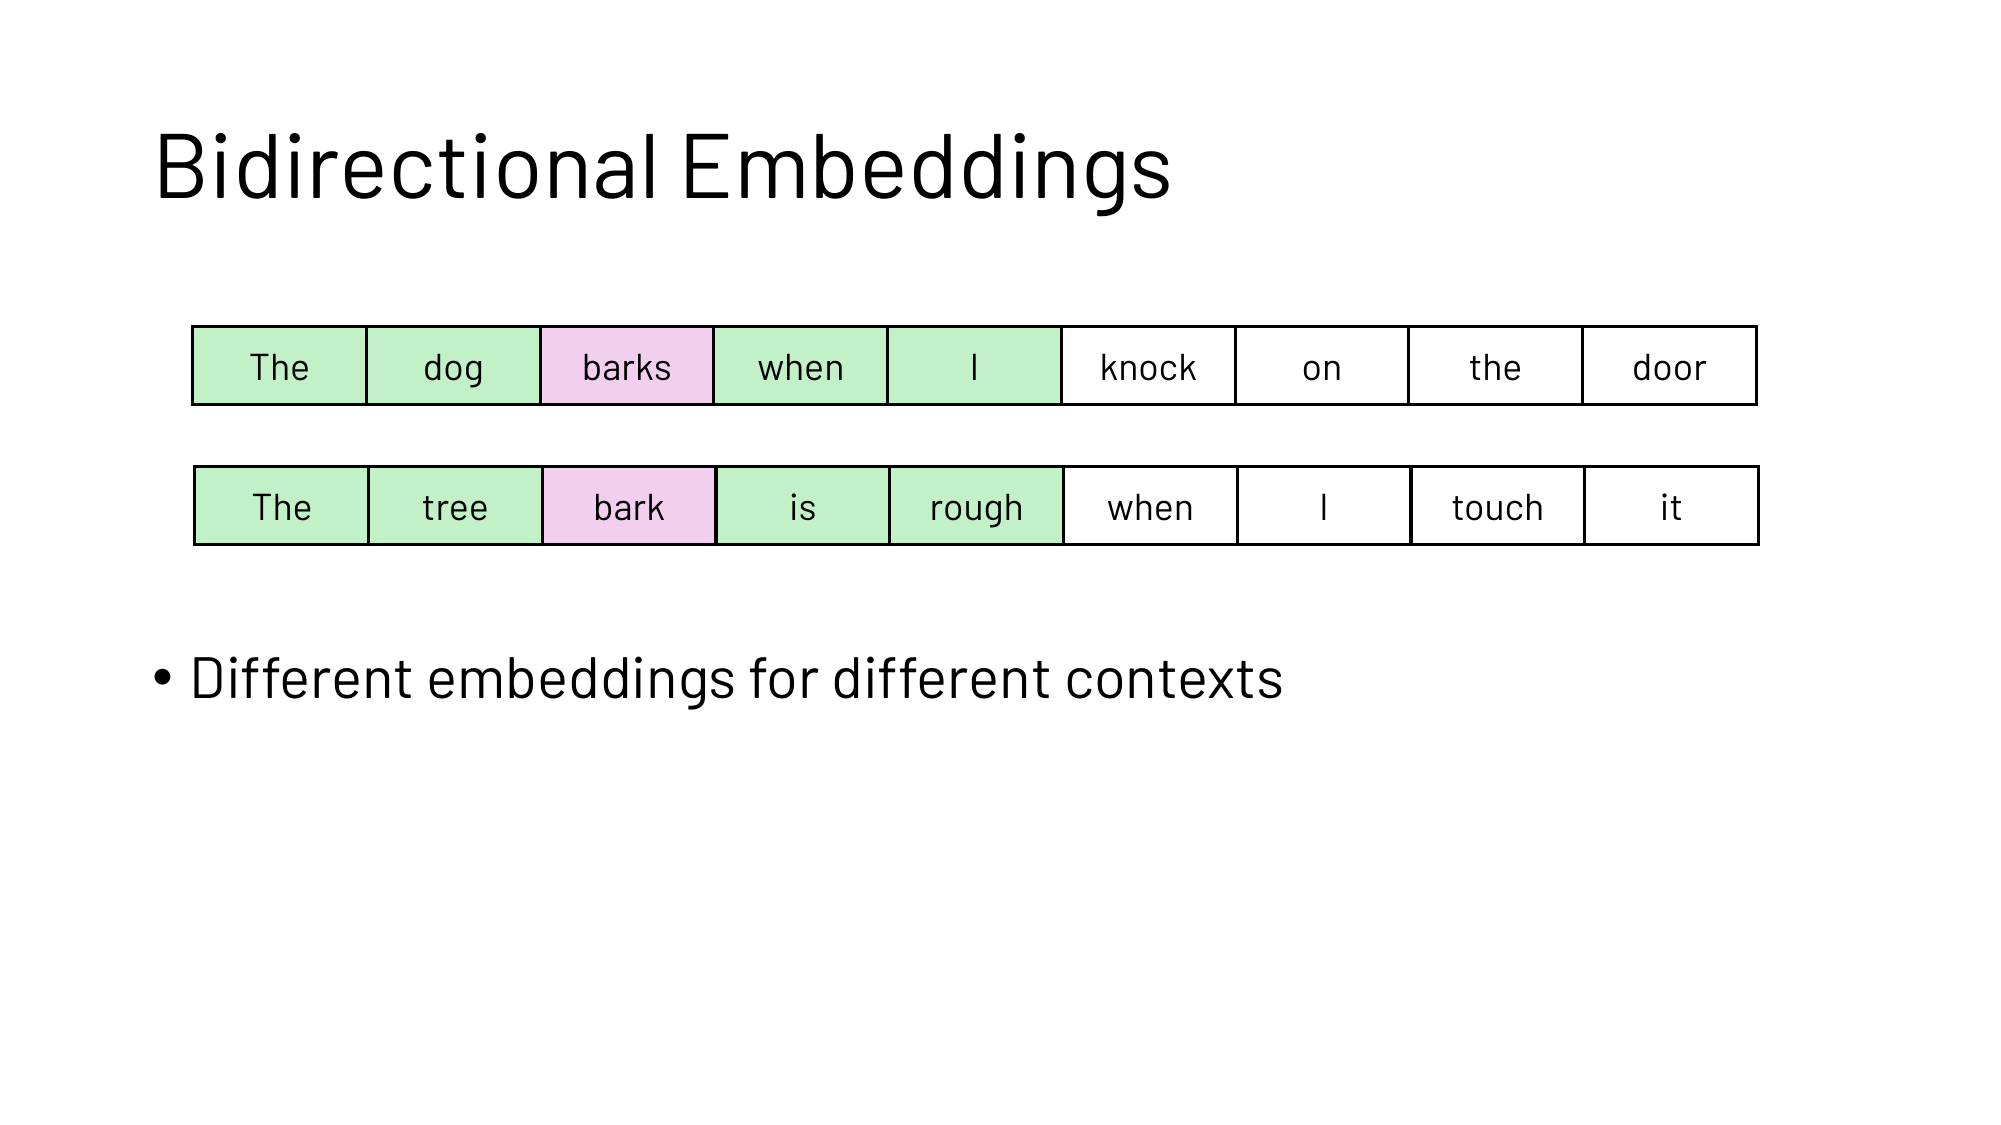

# Bidirectional Embeddings

Different embeddings for different contexts

dog
barks
on
the
The
when
I
knock
door
tree
bark
I
touch
The
is
rough
when
it